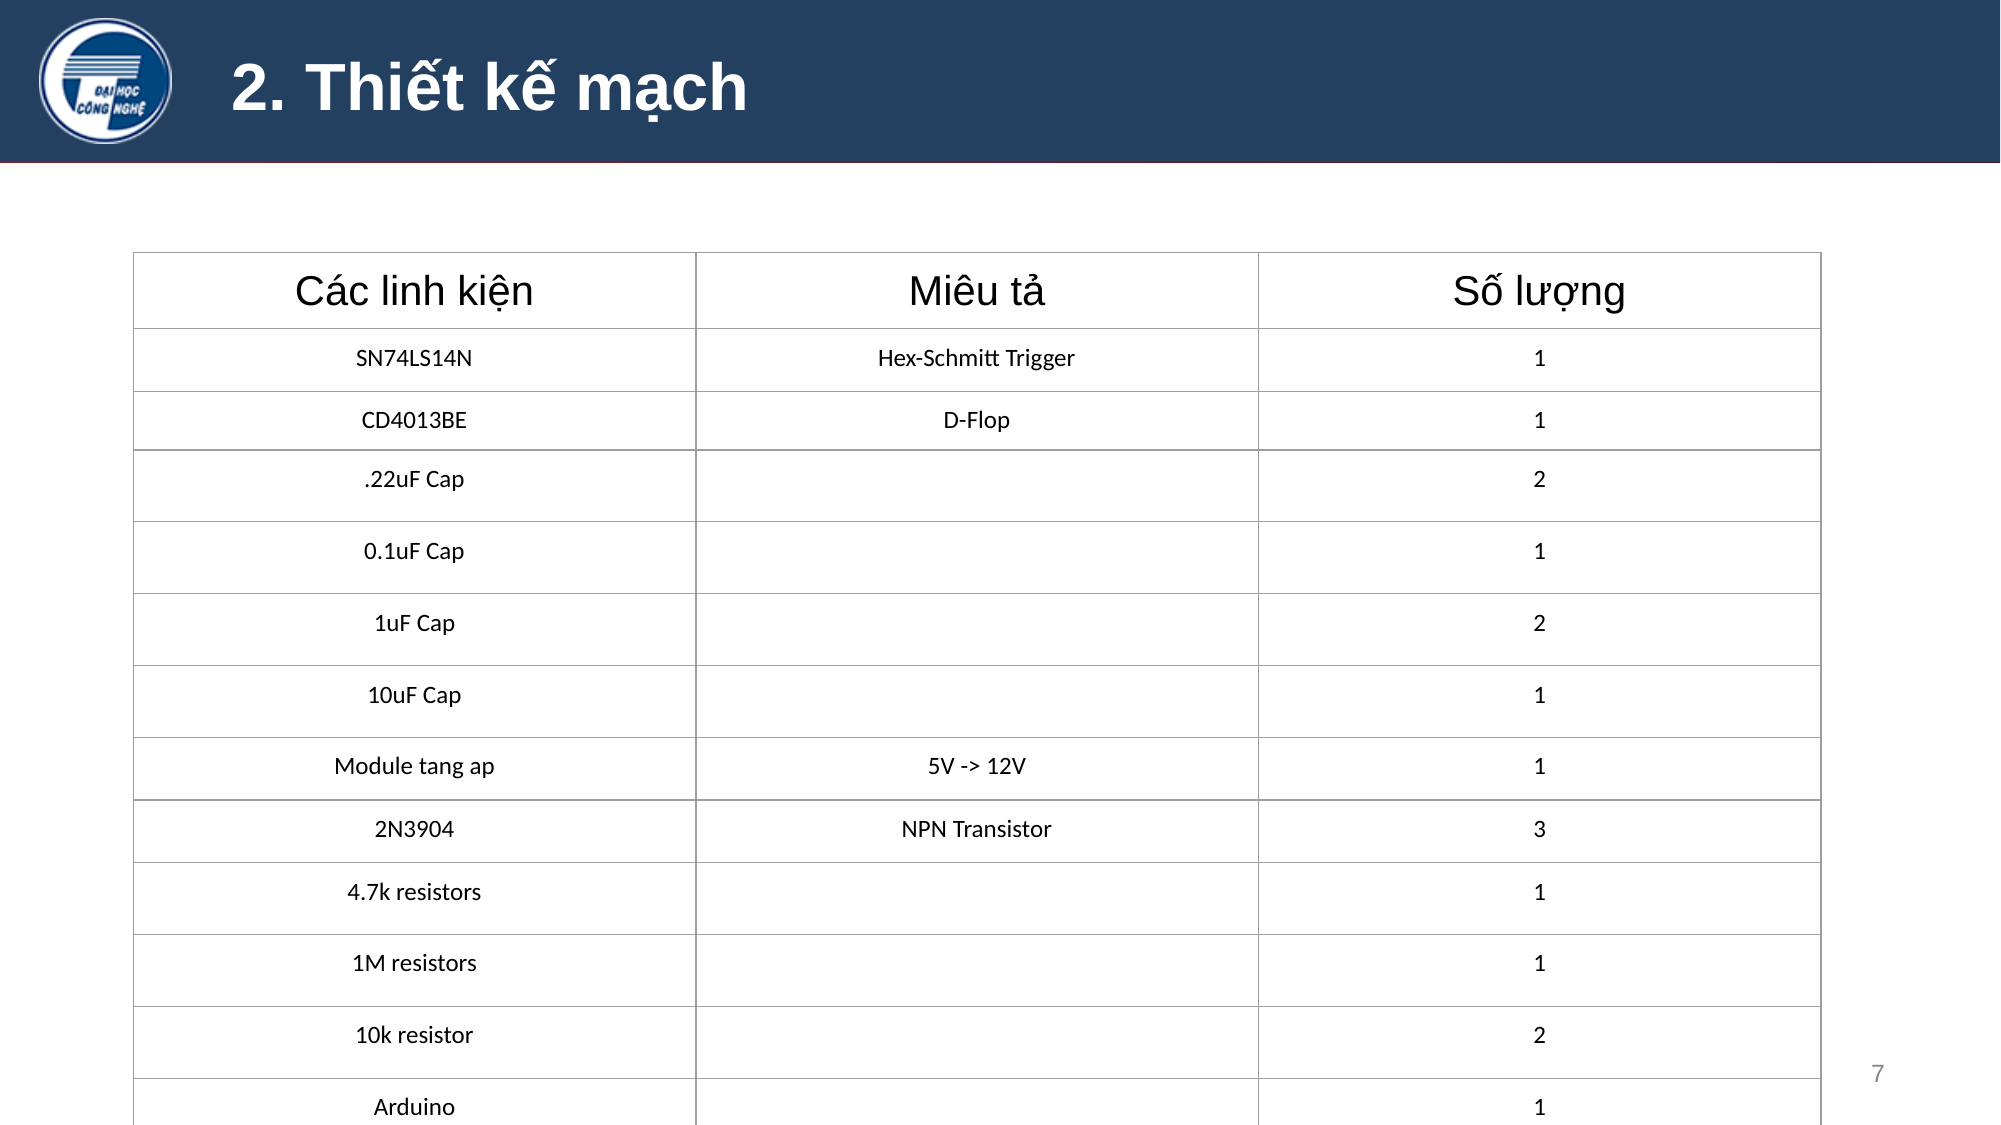

# 2. Thiết kế mạch
| Các linh kiện | Miêu tả | Số lượng |
| --- | --- | --- |
| SN74LS14N | Hex-Schmitt Trigger | 1 |
| CD4013BE | D-Flop | 1 |
| .22uF Cap |  | 2 |
| 0.1uF Cap |  | 1 |
| 1uF Cap |  | 2 |
| 10uF Cap |  | 1 |
| Module tang ap | 5V -> 12V | 1 |
| 2N3904 | NPN Transistor | 3 |
| 4.7k resistors |  | 1 |
| 1M resistors |  | 1 |
| 10k resistor |  | 2 |
| Arduino |  | 1 |
7